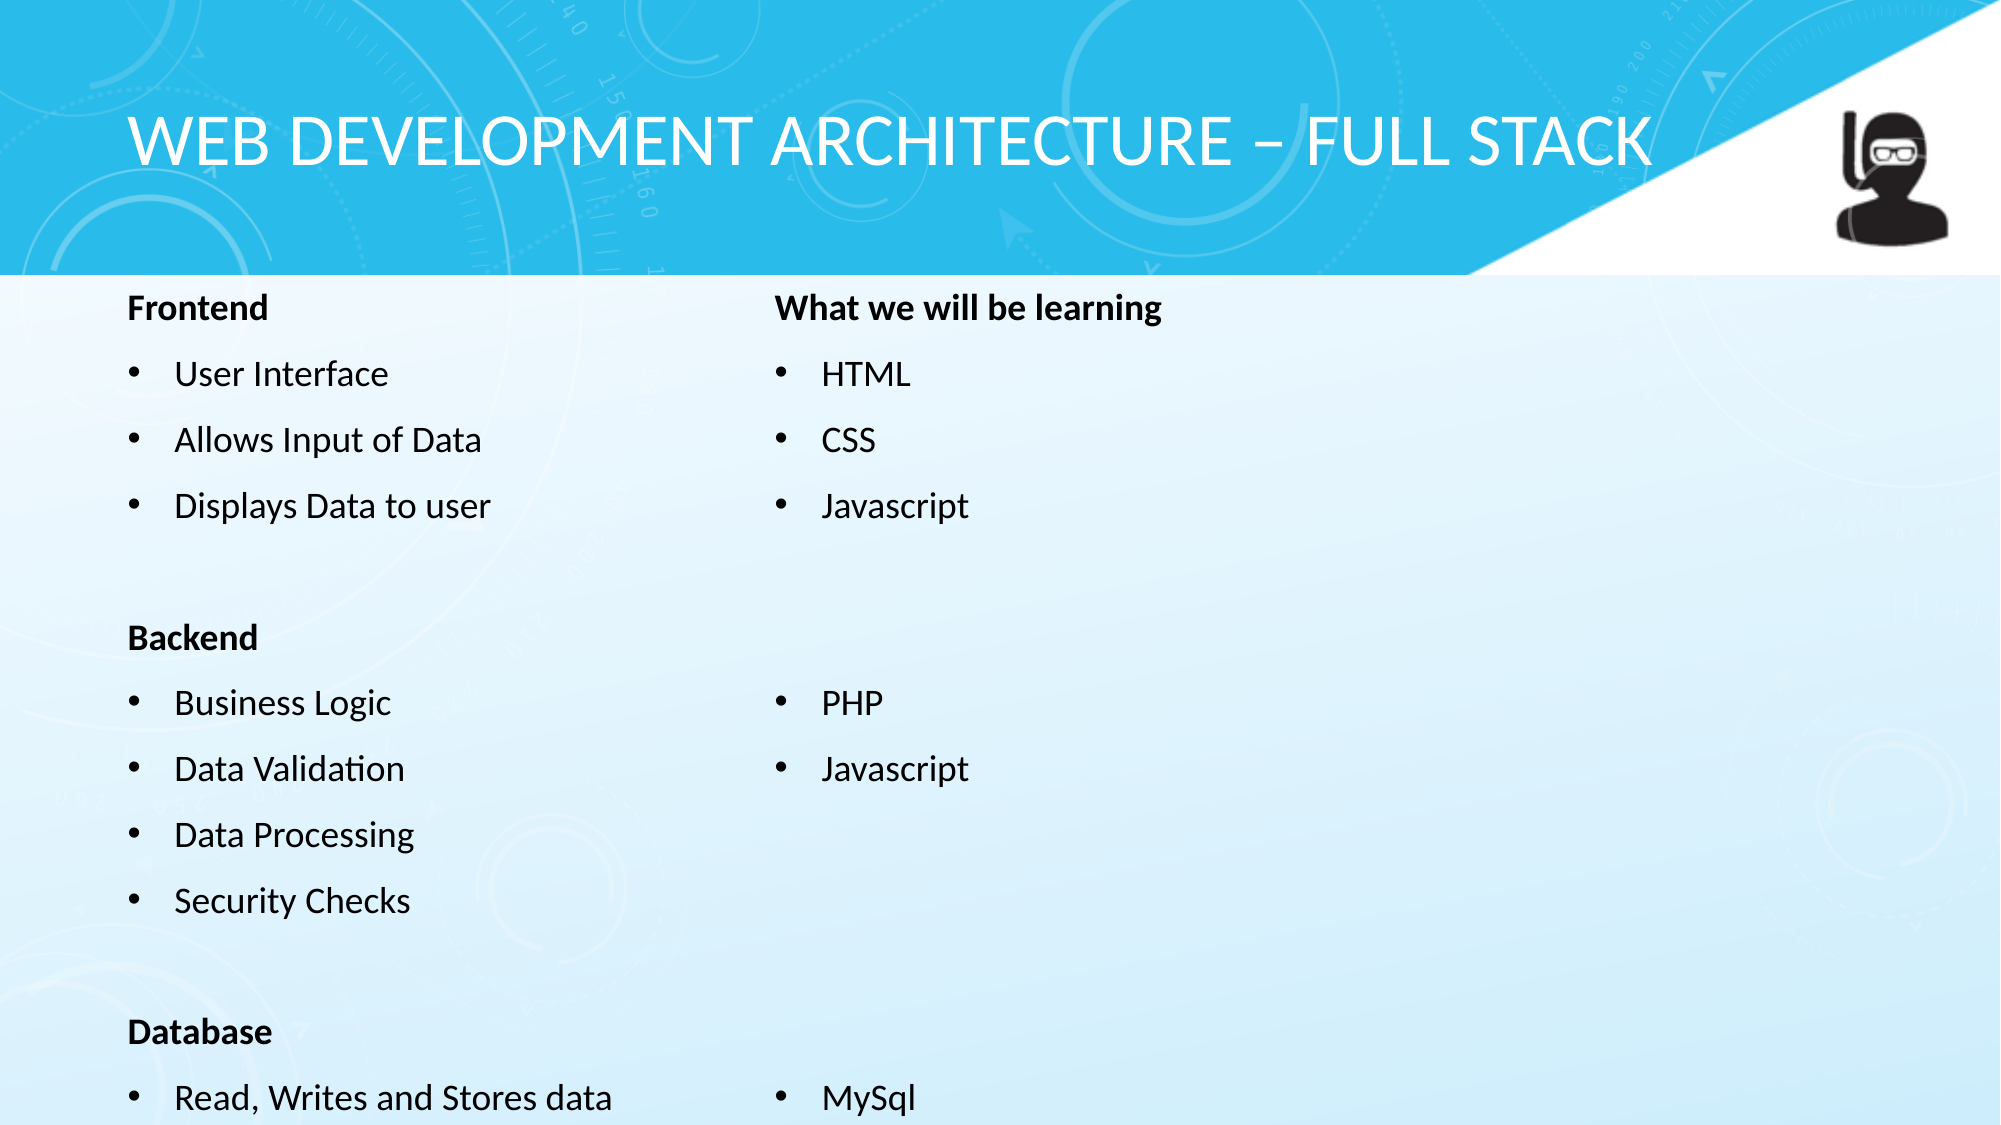

# WEB DEVELOPMENT ARCHITECTURE – FULL STACK
Frontend
User Interface
Allows Input of Data
Displays Data to user

Backend
Business Logic
Data Validation
Data Processing
Security Checks

Database
Read, Writes and Stores data
What we will be learning
HTML
CSS
Javascript

PHP
Javascript

MySql